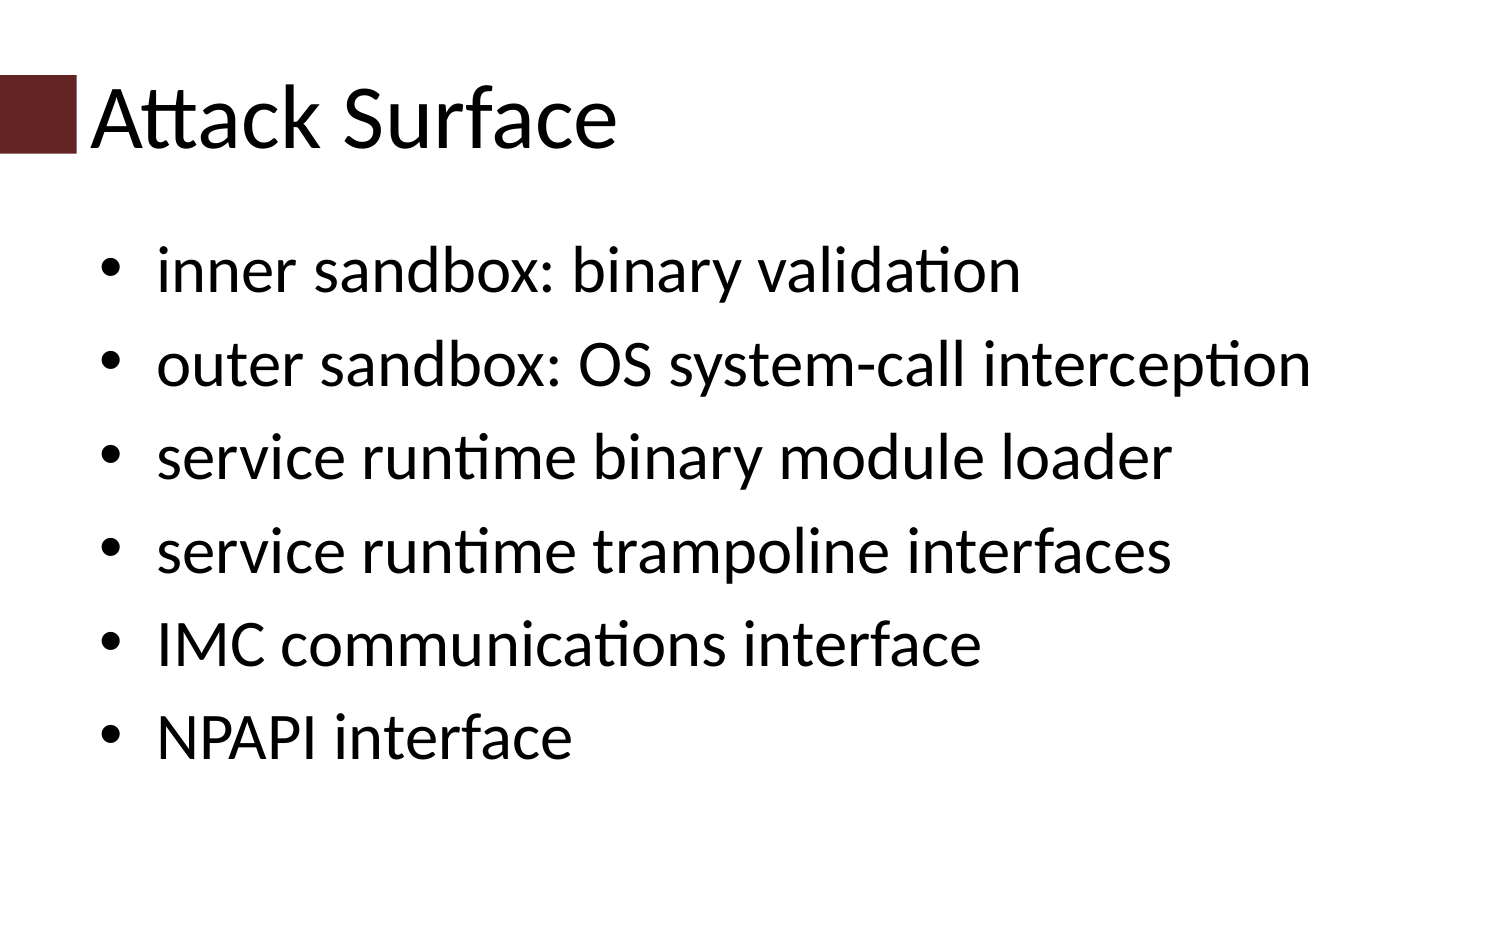

# Attack Surface
inner sandbox: binary validation
outer sandbox: OS system-call interception
service runtime binary module loader
service runtime trampoline interfaces
IMC communications interface
NPAPI interface